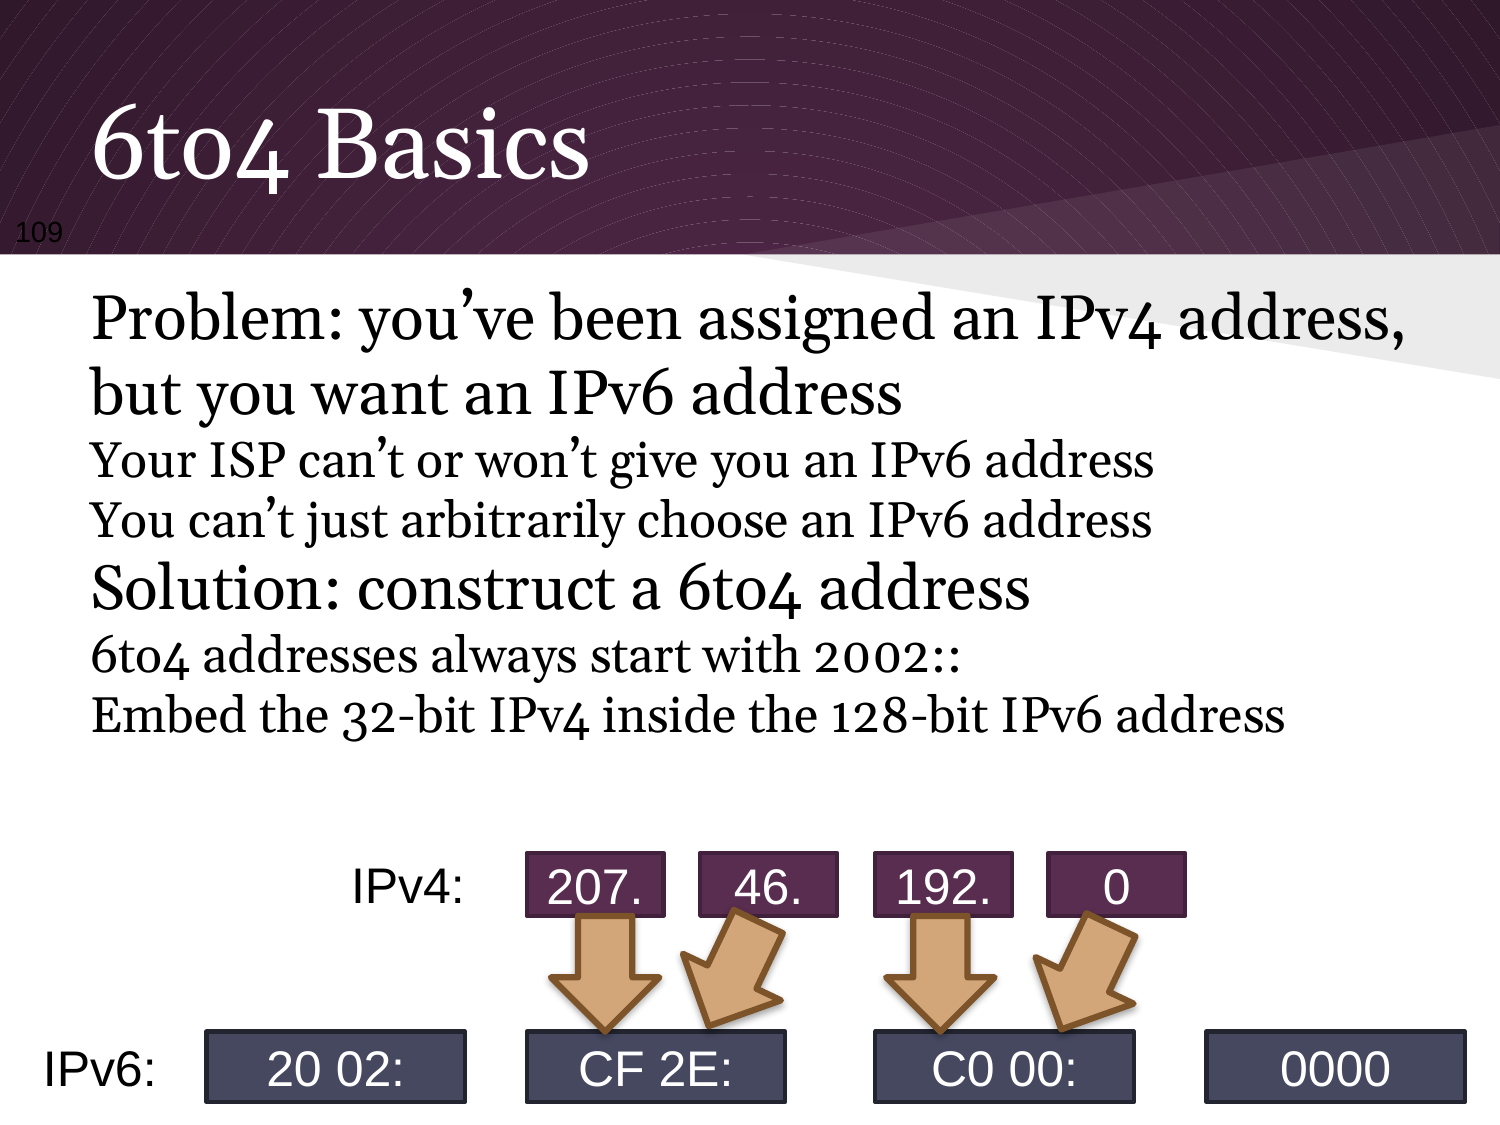

# 6to4 Basics
109
Problem: you’ve been assigned an IPv4 address, but you want an IPv6 address
Your ISP can’t or won’t give you an IPv6 address
You can’t just arbitrarily choose an IPv6 address
Solution: construct a 6to4 address
6to4 addresses always start with 2002::
Embed the 32-bit IPv4 inside the 128-bit IPv6 address
IPv4:
0
46.
207.
192.

IPv6:
C0 00:
CF 2E:
20 02:
0000